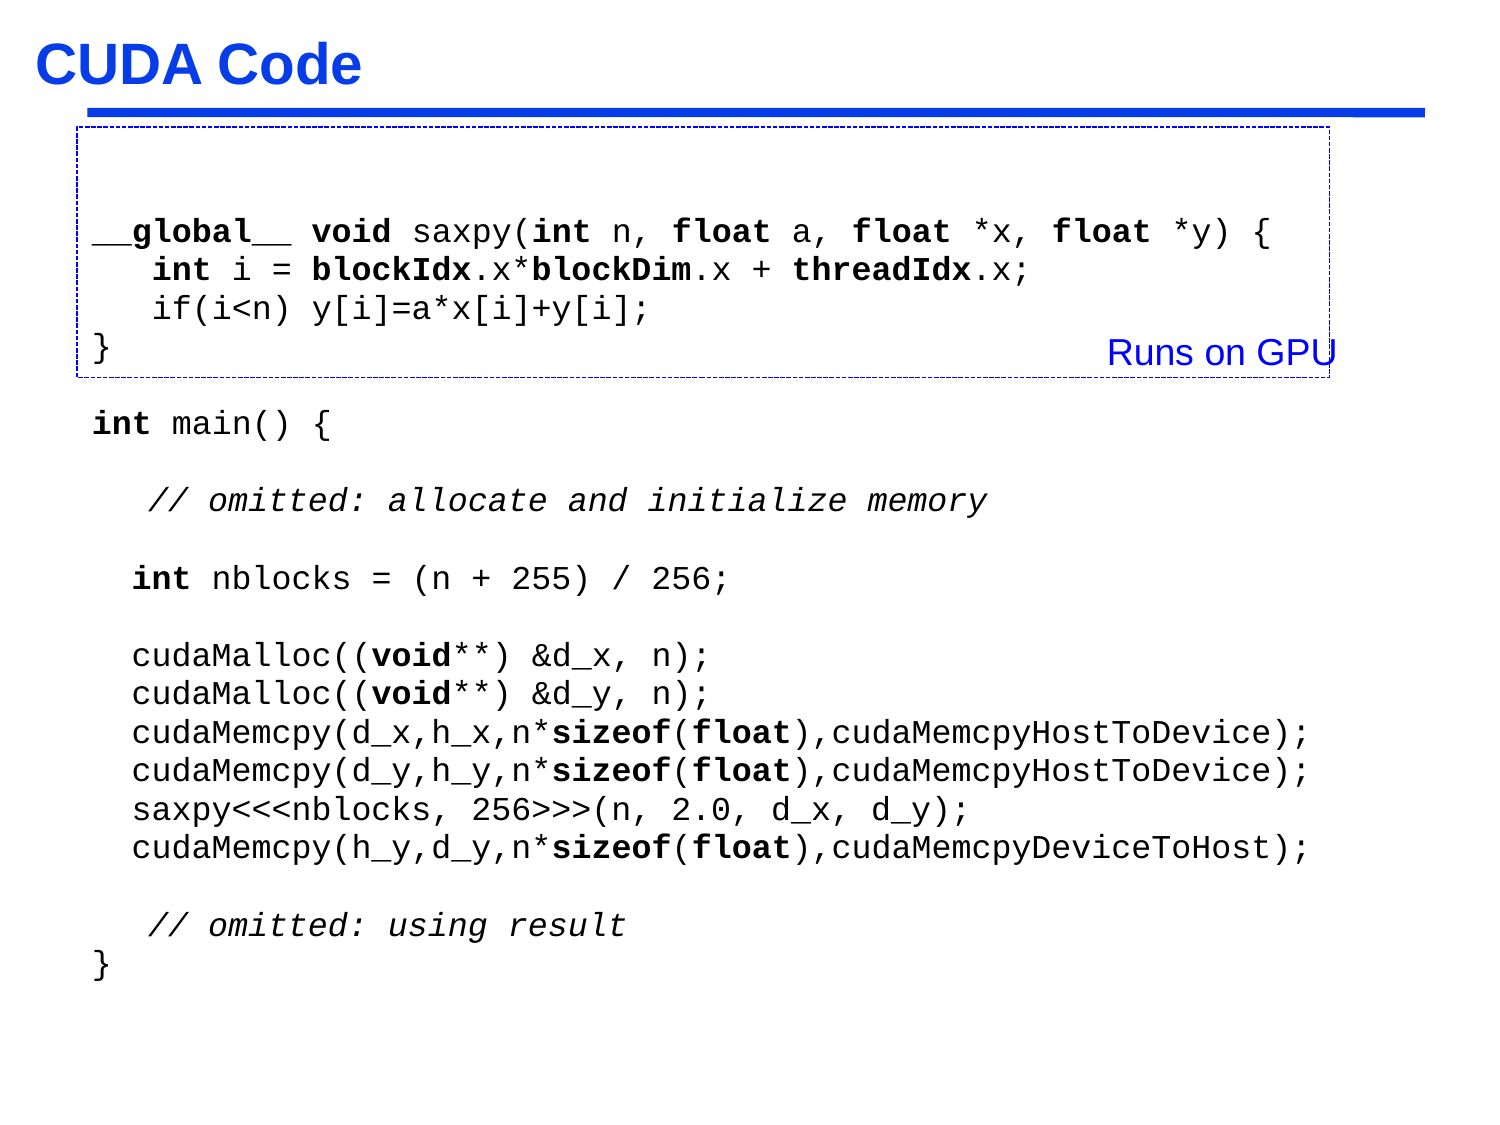

# CUDA Code

Runs on GPU

__global__ void saxpy(int n, float a, float *x, float *y) {
   int i = blockIdx.x*blockDim.x + threadIdx.x;
   if(i<n) y[i]=a*x[i]+y[i];
}

int main() {

	// omitted: allocate and initialize memory

  int nblocks = (n + 255) / 256;

  cudaMalloc((void**) &d_x, n);
  cudaMalloc((void**) &d_y, n);
  cudaMemcpy(d_x,h_x,n*sizeof(float),cudaMemcpyHostToDevice);
  cudaMemcpy(d_y,h_y,n*sizeof(float),cudaMemcpyHostToDevice);
  saxpy<<<nblocks, 256>>>(n, 2.0, d_x, d_y);
  cudaMemcpy(h_y,d_y,n*sizeof(float),cudaMemcpyDeviceToHost);

	// omitted: using result
}